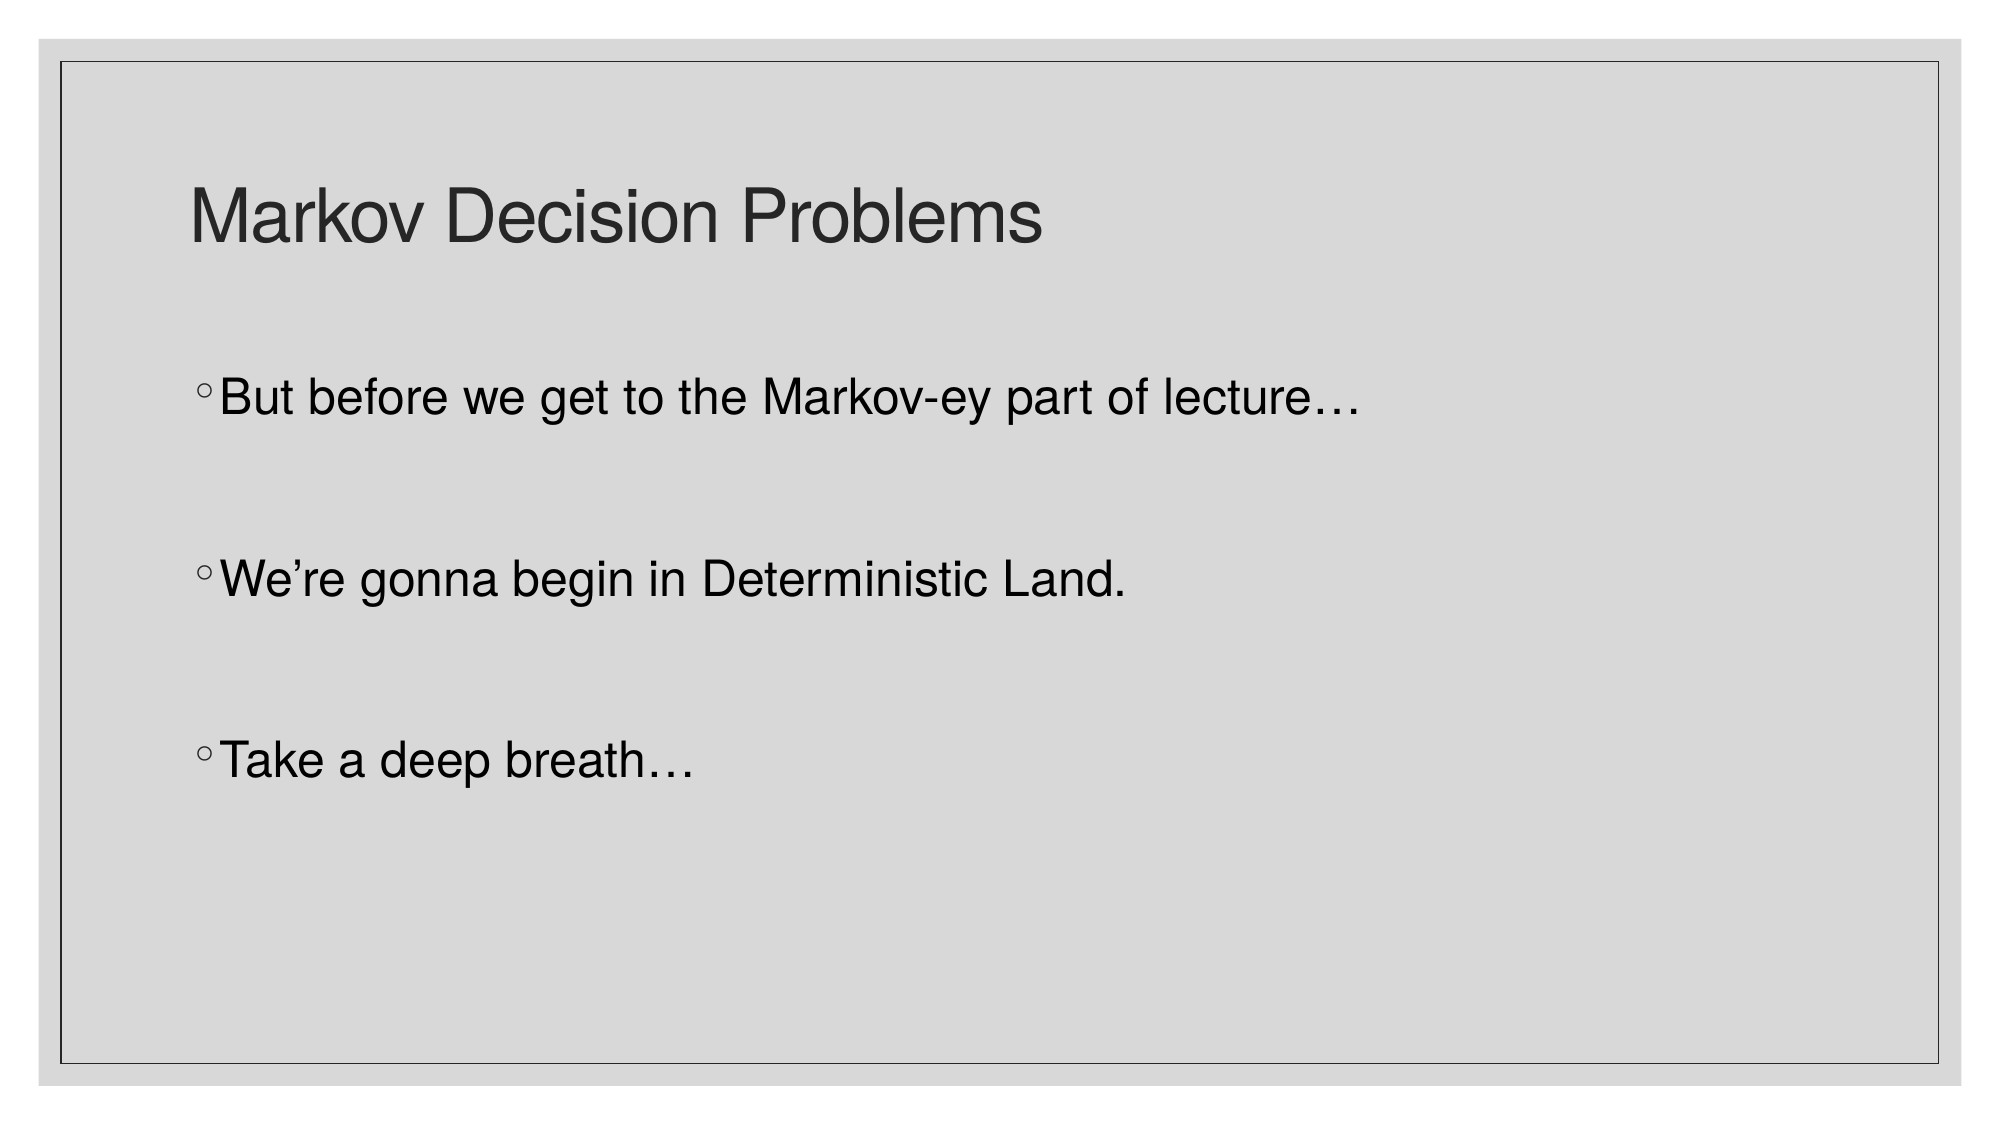

# Markov Decision Problems
But before we get to the Markov-ey part of lecture…

We’re gonna begin in Deterministic Land.

Take a deep breath…